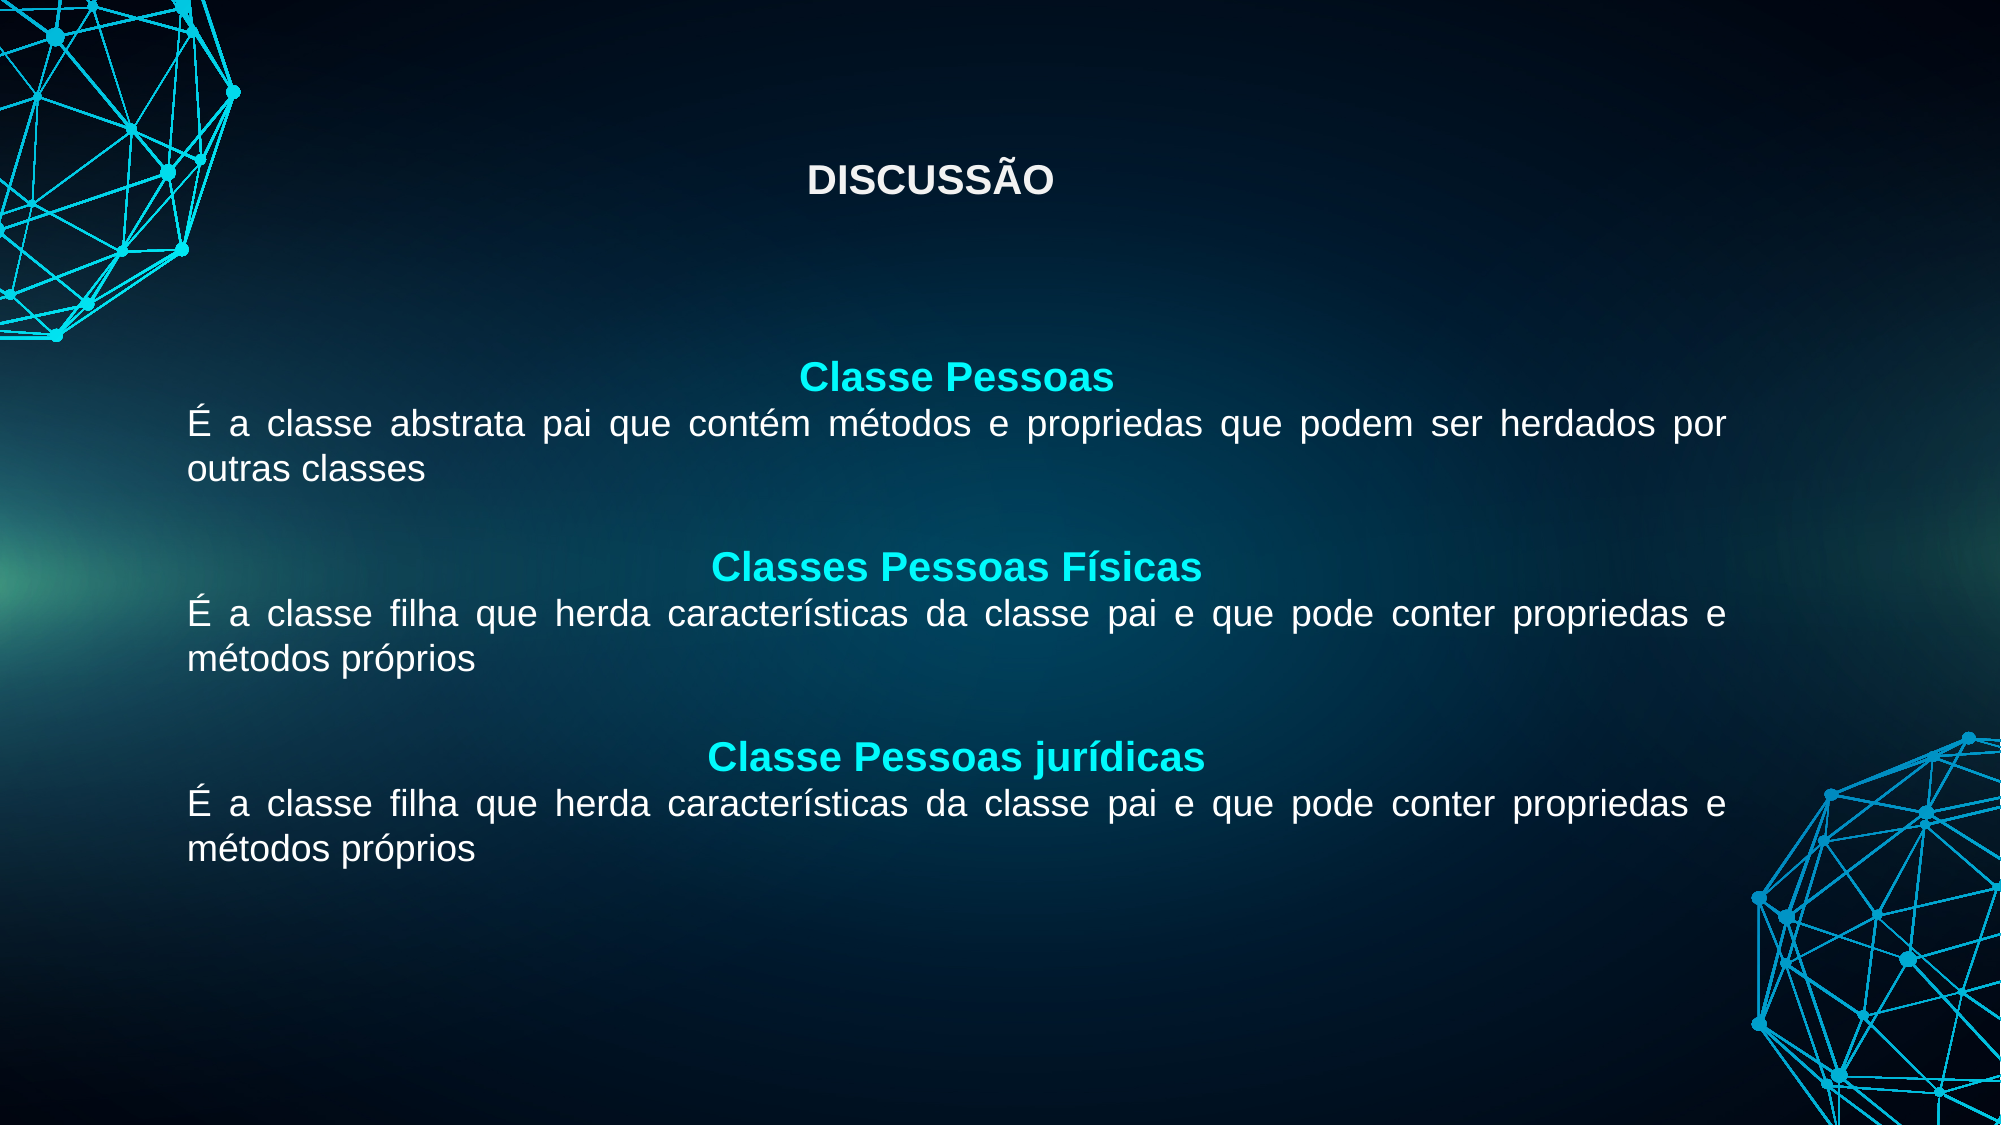

DISCUSSÃO
Classe Pessoas
É a classe abstrata pai que contém métodos e propriedas que podem ser herdados por outras classes

Classes Pessoas Físicas
É a classe filha que herda características da classe pai e que pode conter propriedas e métodos próprios

Classe Pessoas jurídicas
É a classe filha que herda características da classe pai e que pode conter propriedas e métodos próprios